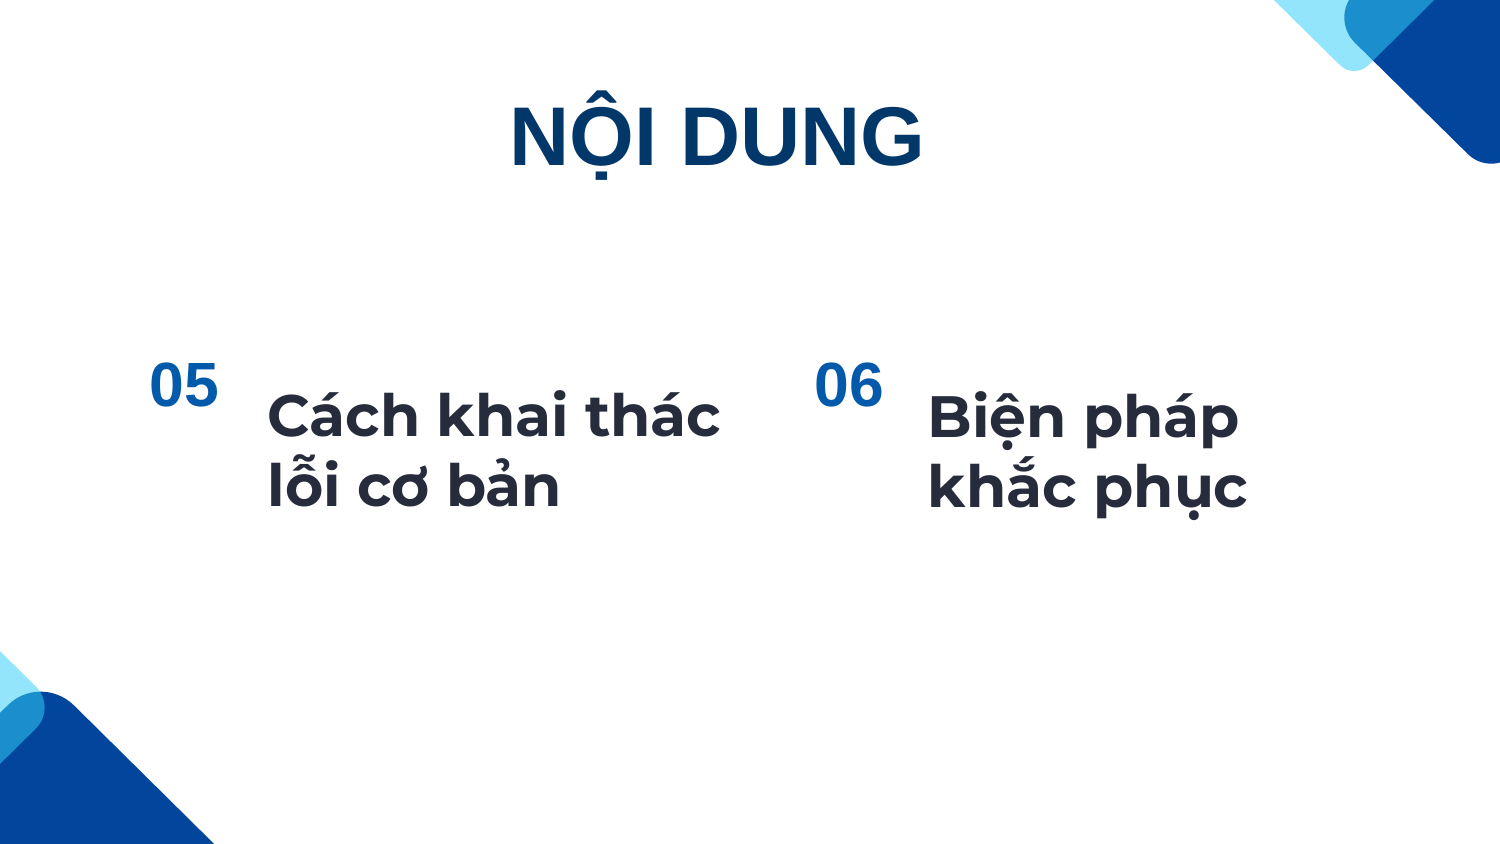

# NỘI DUNG
05
06
Biện pháp khắc phục
Cách khai thác lỗi cơ bản